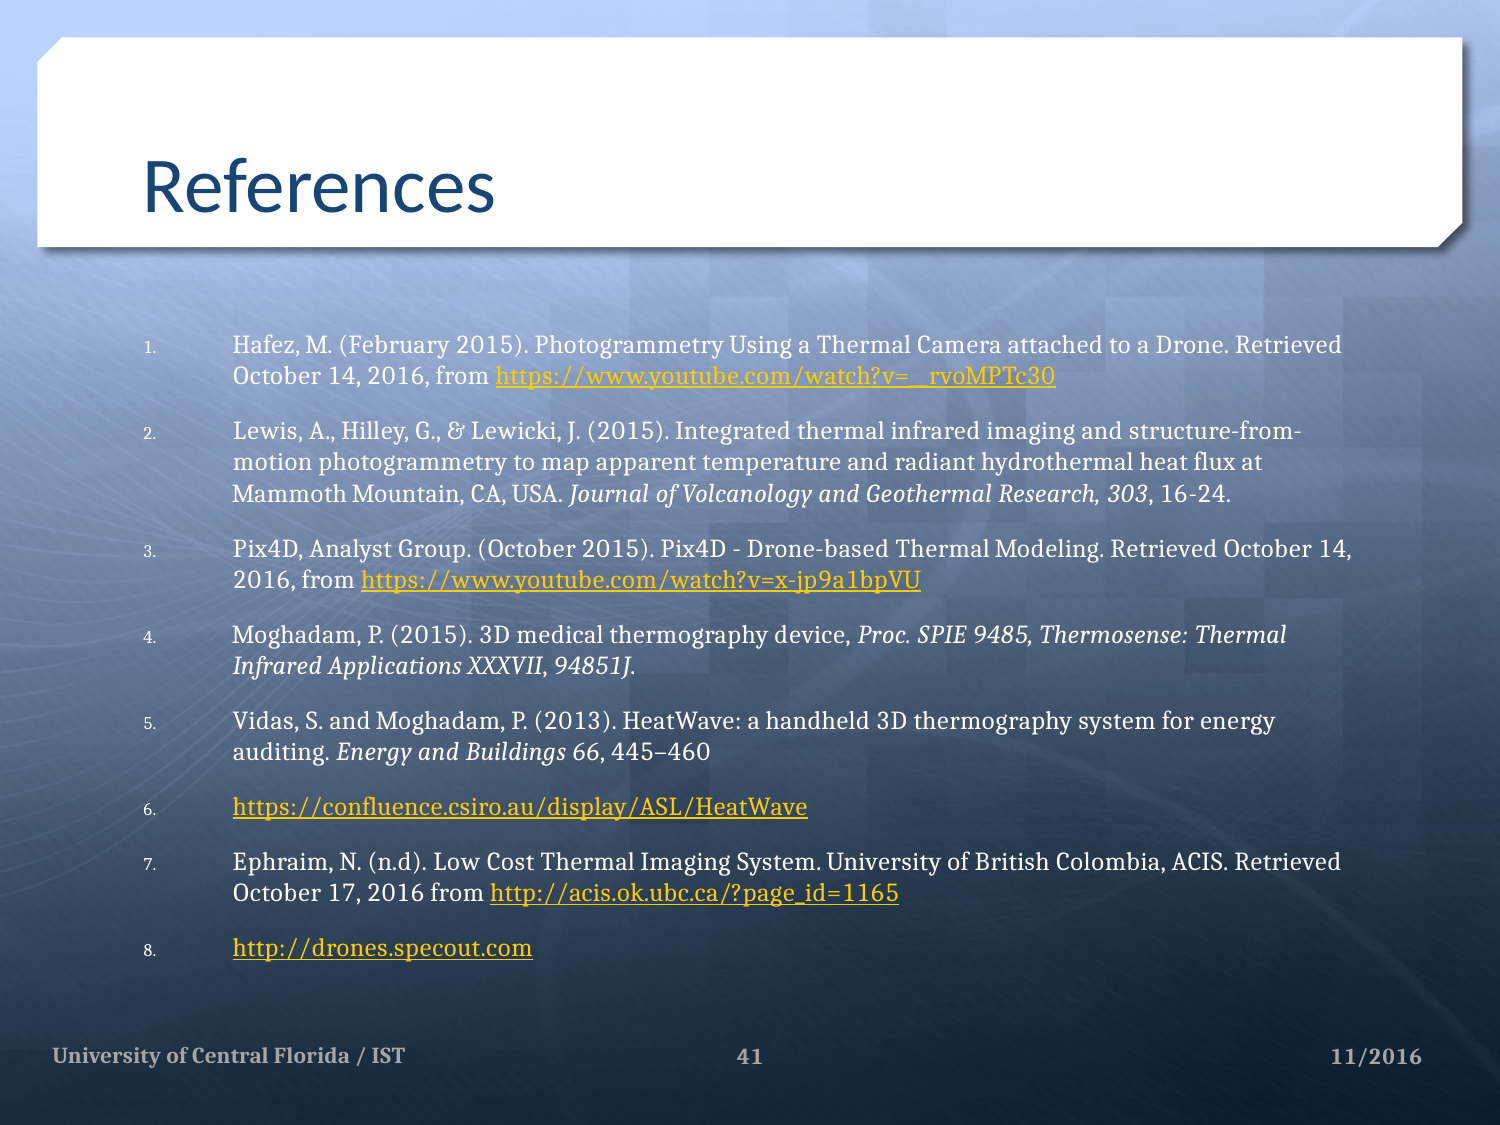

# References
Hafez, M. (February 2015). Photogrammetry Using a Thermal Camera attached to a Drone. Retrieved October 14, 2016, from https://www.youtube.com/watch?v=__rvoMPTc30
Lewis, A., Hilley, G., & Lewicki, J. (2015). Integrated thermal infrared imaging and structure-from-motion photogrammetry to map apparent temperature and radiant hydrothermal heat flux at Mammoth Mountain, CA, USA. Journal of Volcanology and Geothermal Research, 303, 16-24.
Pix4D, Analyst Group. (October 2015). Pix4D - Drone-based Thermal Modeling. Retrieved October 14, 2016, from https://www.youtube.com/watch?v=x-jp9a1bpVU
Moghadam, P. (2015). 3D medical thermography device, Proc. SPIE 9485, Thermosense: Thermal Infrared Applications XXXVII, 94851J.
Vidas, S. and Moghadam, P. (2013). HeatWave: a handheld 3D thermography system for energy auditing. Energy and Buildings 66, 445–460
https://confluence.csiro.au/display/ASL/HeatWave
Ephraim, N. (n.d). Low Cost Thermal Imaging System. University of British Colombia, ACIS. Retrieved October 17, 2016 from http://acis.ok.ubc.ca/?page_id=1165
http://drones.specout.com
University of Central Florida / IST
41
11/2016